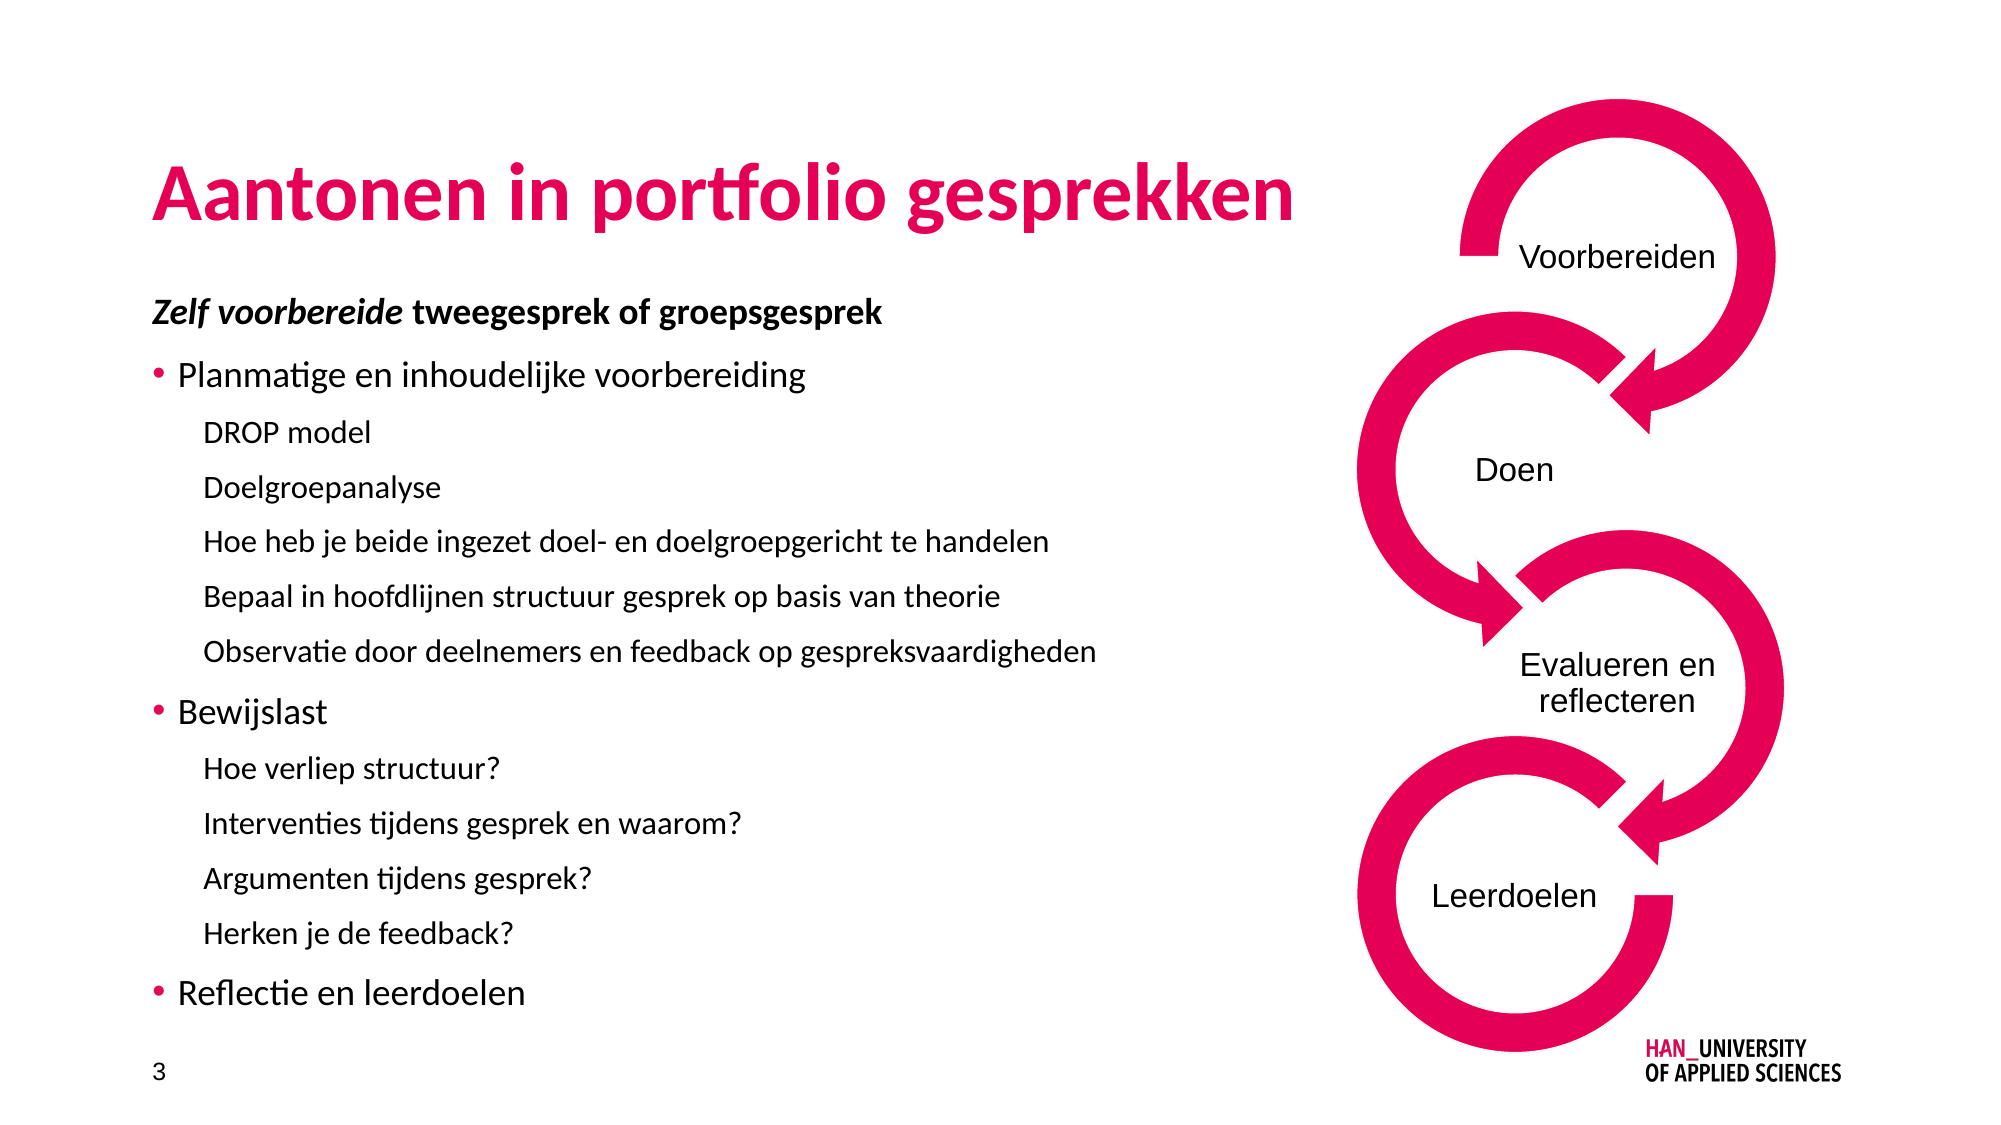

Voorbereiden
Doen
Evalueren en reflecteren
Leerdoelen
# Aantonen in portfolio gesprekken
Zelf voorbereide tweegesprek of groepsgesprek
Planmatige en inhoudelijke voorbereiding
DROP model
Doelgroepanalyse
Hoe heb je beide ingezet doel- en doelgroepgericht te handelen
Bepaal in hoofdlijnen structuur gesprek op basis van theorie
Observatie door deelnemers en feedback op gespreksvaardigheden
Bewijslast
Hoe verliep structuur?
Interventies tijdens gesprek en waarom?
Argumenten tijdens gesprek?
Herken je de feedback?
Reflectie en leerdoelen

3